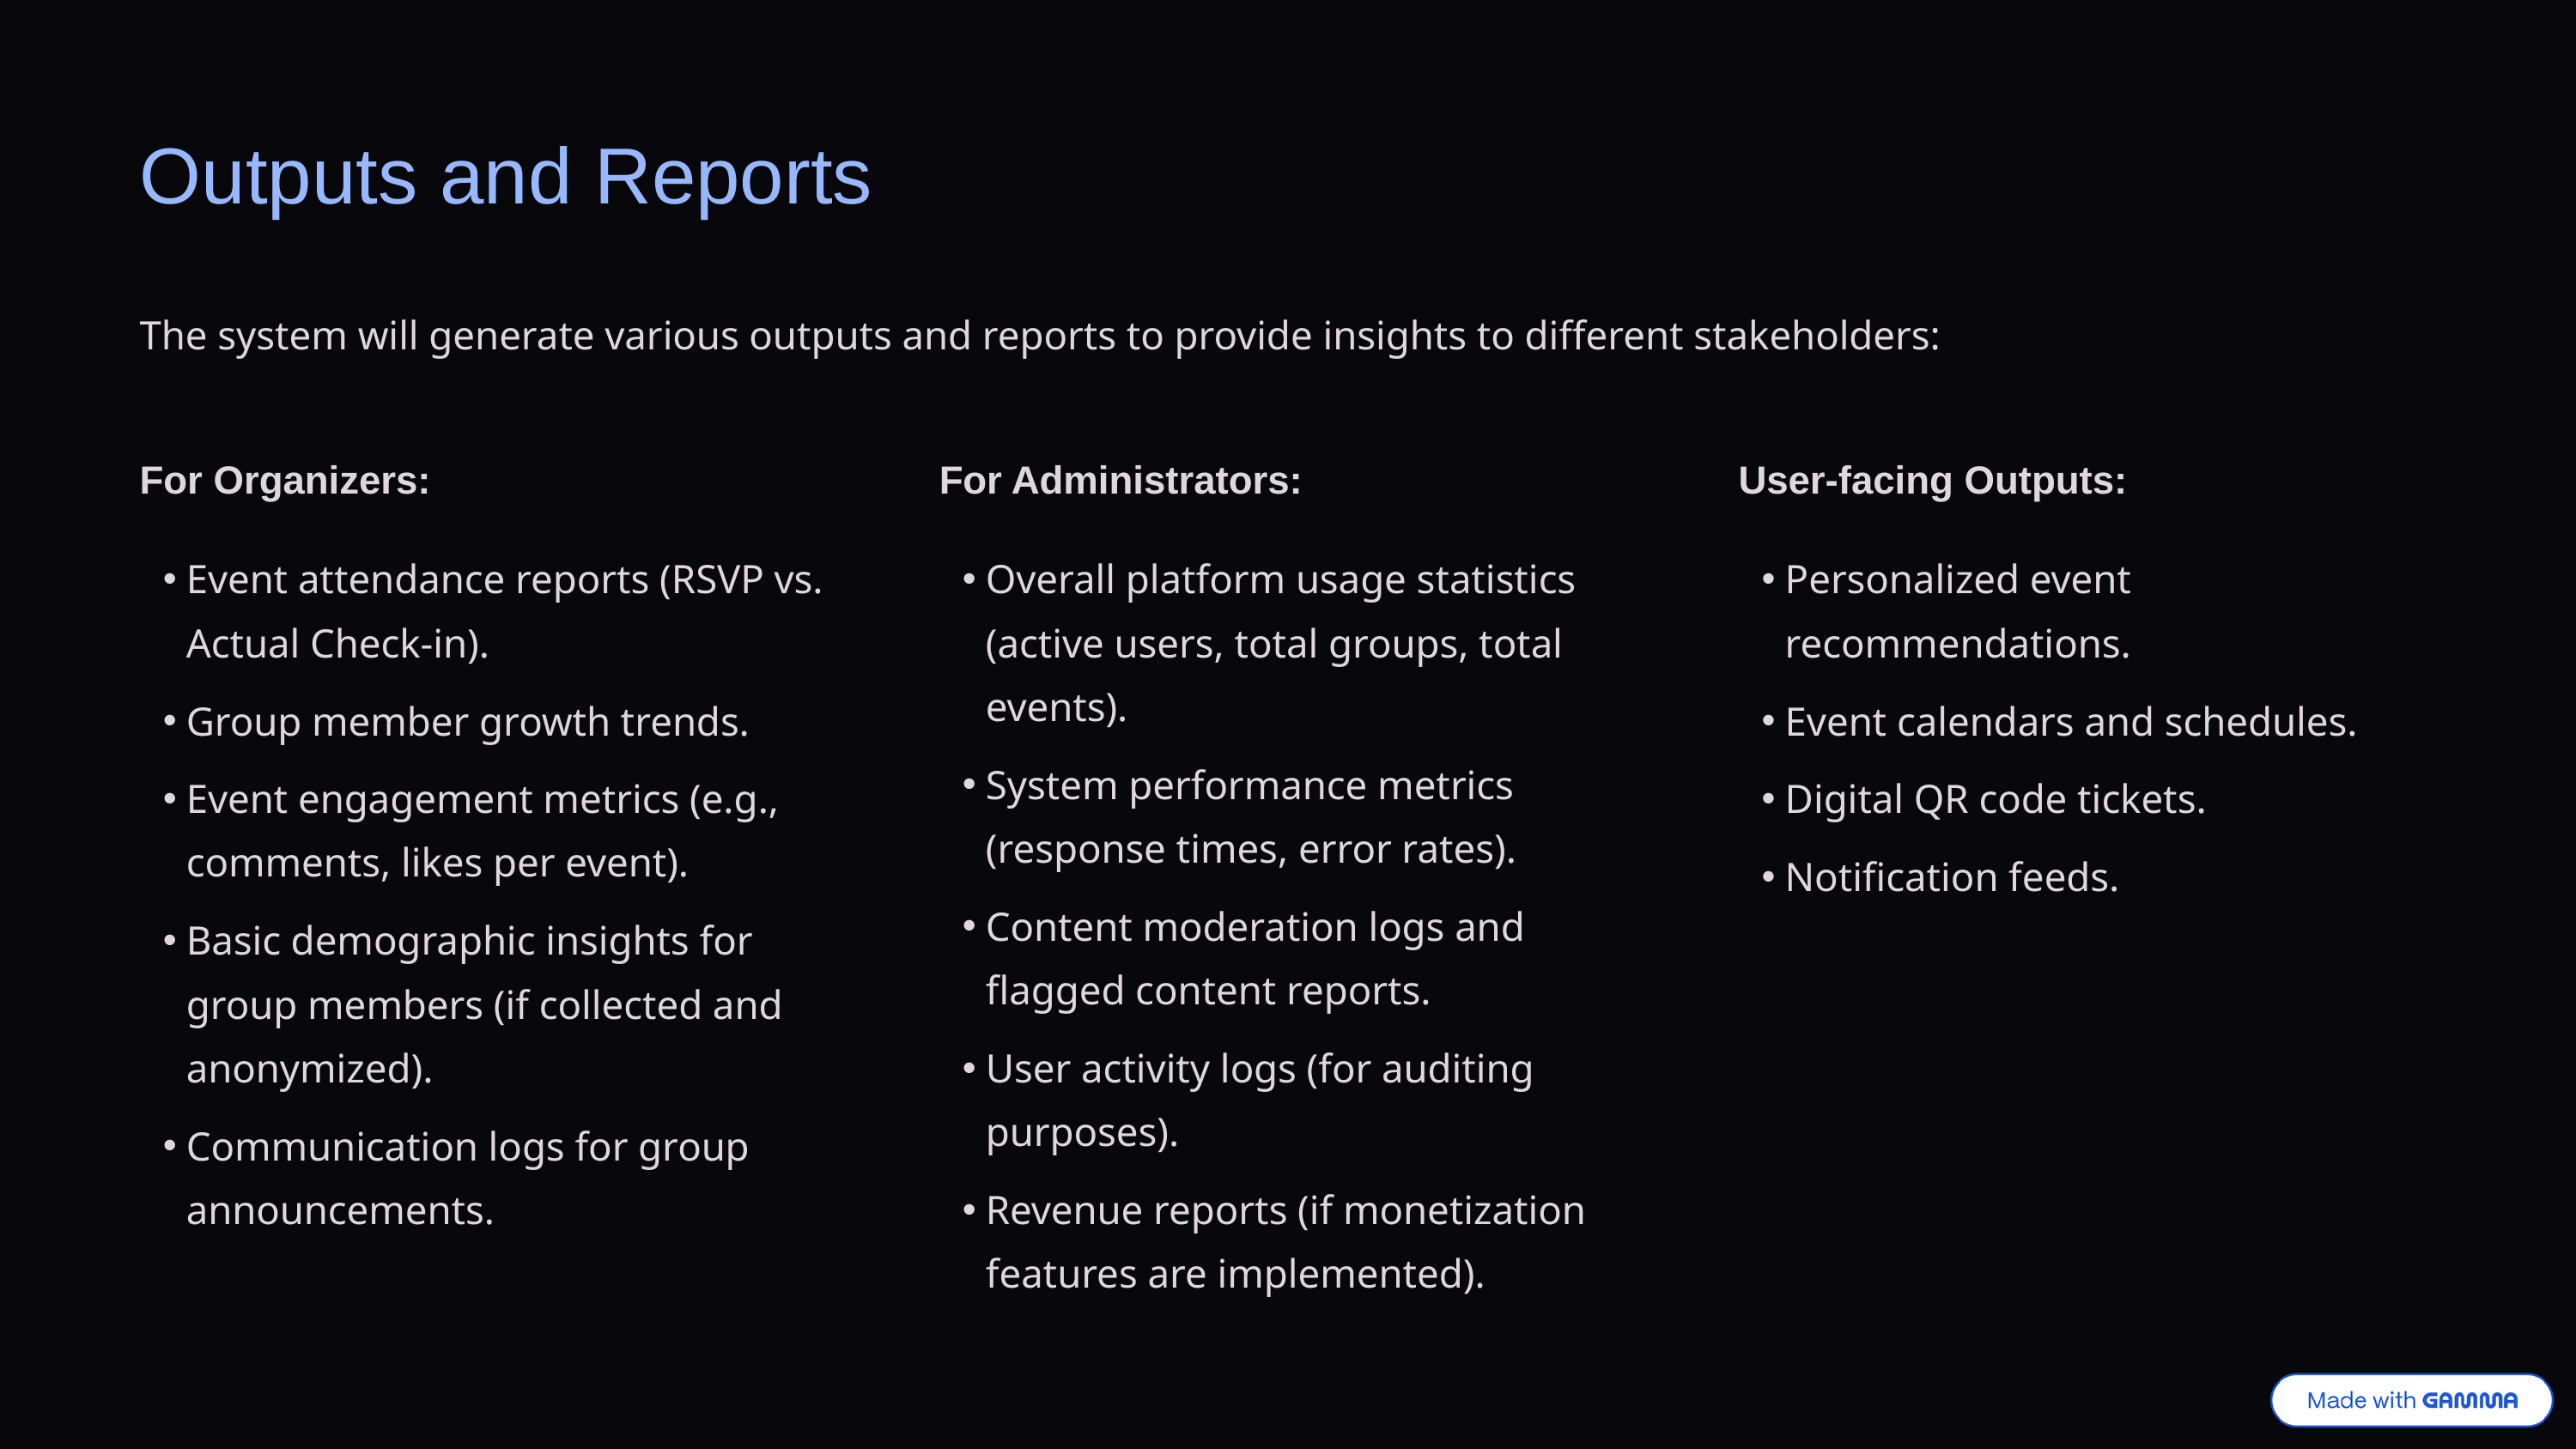

Outputs and Reports
The system will generate various outputs and reports to provide insights to different stakeholders:
For Organizers:
For Administrators:
User-facing Outputs:
Event attendance reports (RSVP vs. Actual Check-in).
Overall platform usage statistics (active users, total groups, total events).
Personalized event recommendations.
Group member growth trends.
Event calendars and schedules.
System performance metrics (response times, error rates).
Event engagement metrics (e.g., comments, likes per event).
Digital QR code tickets.
Notification feeds.
Content moderation logs and flagged content reports.
Basic demographic insights for group members (if collected and anonymized).
User activity logs (for auditing purposes).
Communication logs for group announcements.
Revenue reports (if monetization features are implemented).